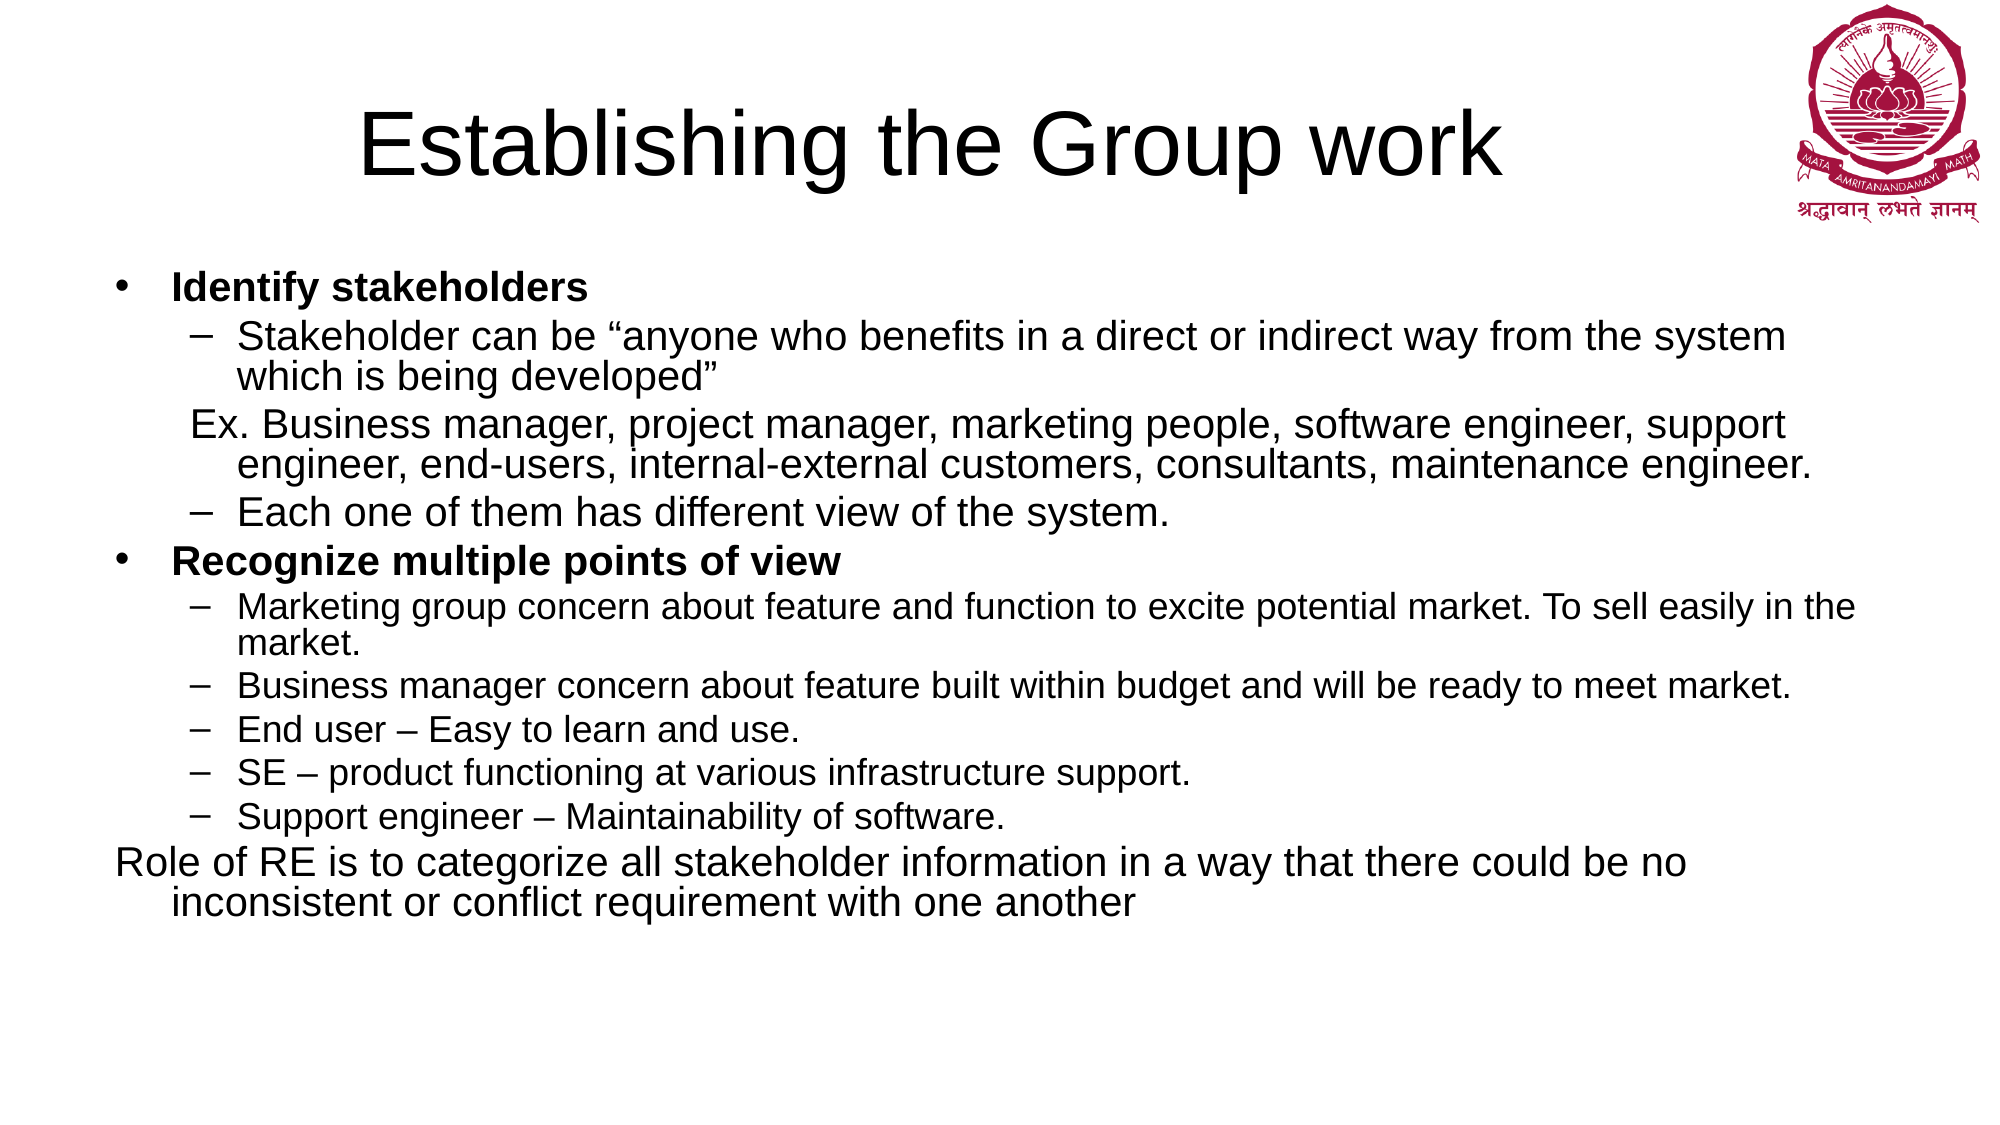

# Establishing the Group work
Identify stakeholders
Stakeholder can be “anyone who benefits in a direct or indirect way from the system which is being developed”
Ex. Business manager, project manager, marketing people, software engineer, support engineer, end-users, internal-external customers, consultants, maintenance engineer.
Each one of them has different view of the system.
Recognize multiple points of view
Marketing group concern about feature and function to excite potential market. To sell easily in the market.
Business manager concern about feature built within budget and will be ready to meet market.
End user – Easy to learn and use.
SE – product functioning at various infrastructure support.
Support engineer – Maintainability of software.
Role of RE is to categorize all stakeholder information in a way that there could be no inconsistent or conflict requirement with one another